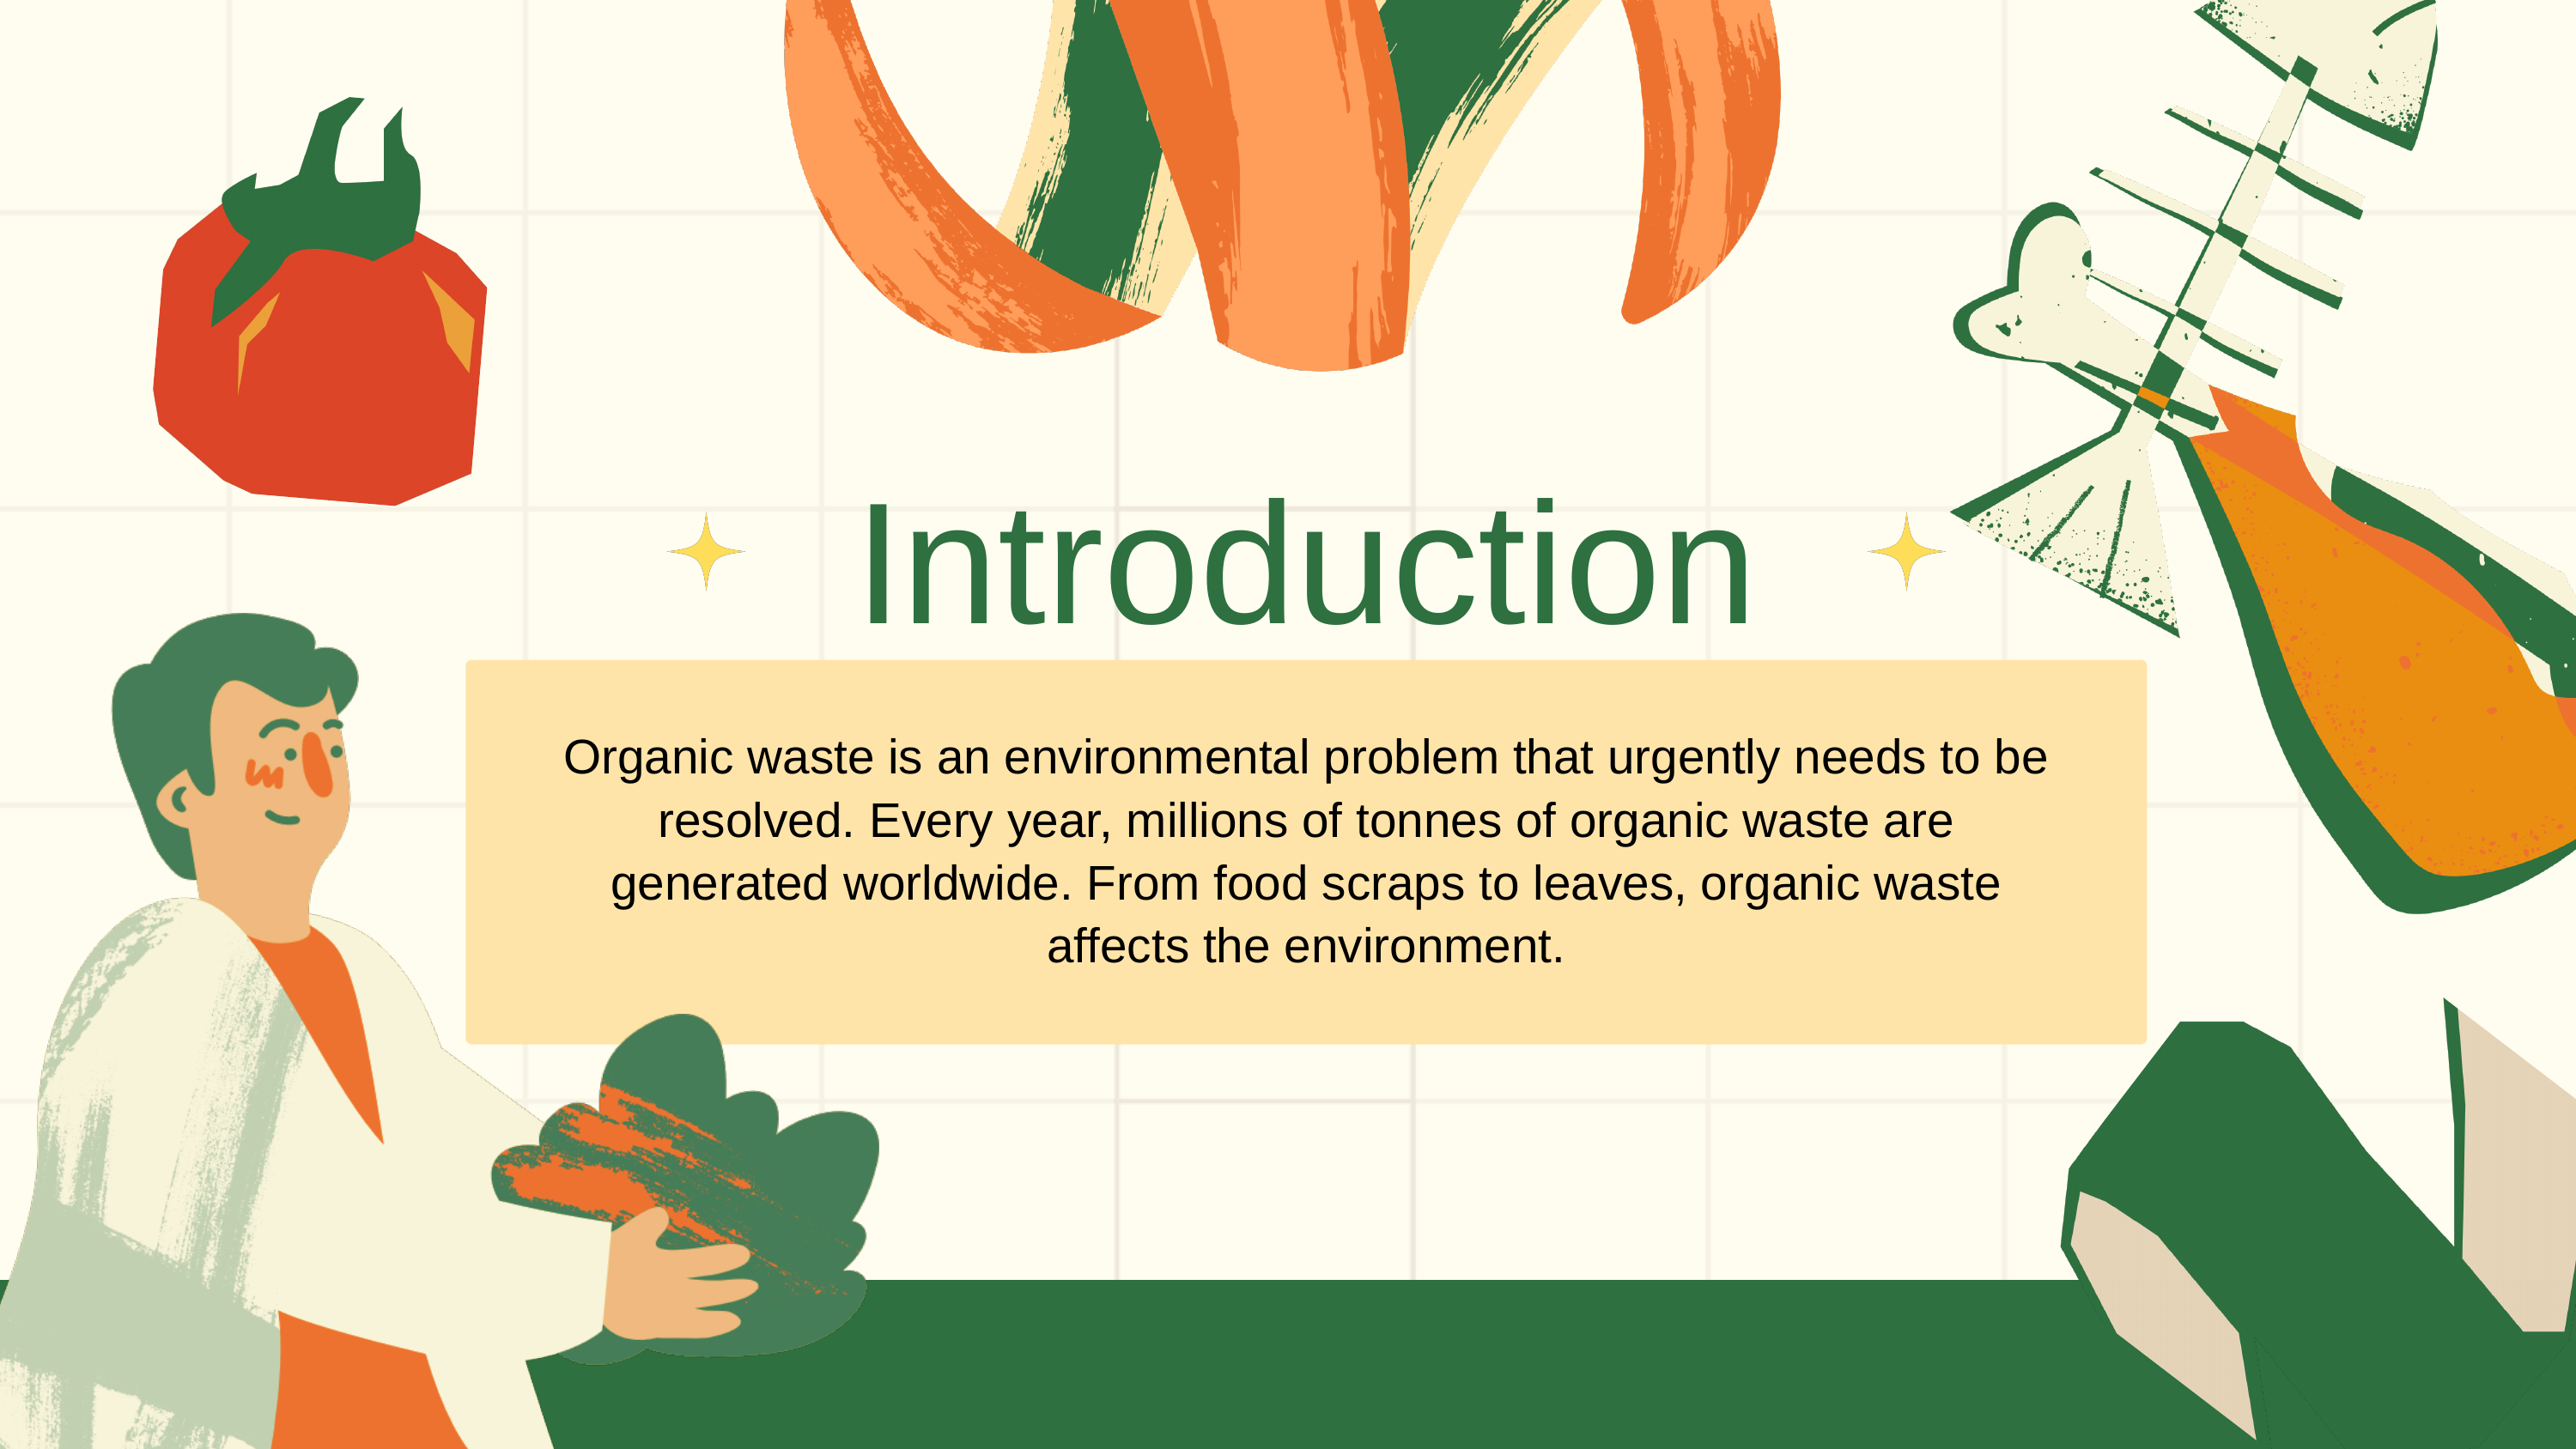

Introduction

Organic waste is an environmental problem that urgently needs to be resolved. Every year, millions of tonnes of organic waste are generated worldwide. From food scraps to leaves, organic waste affects the environment.